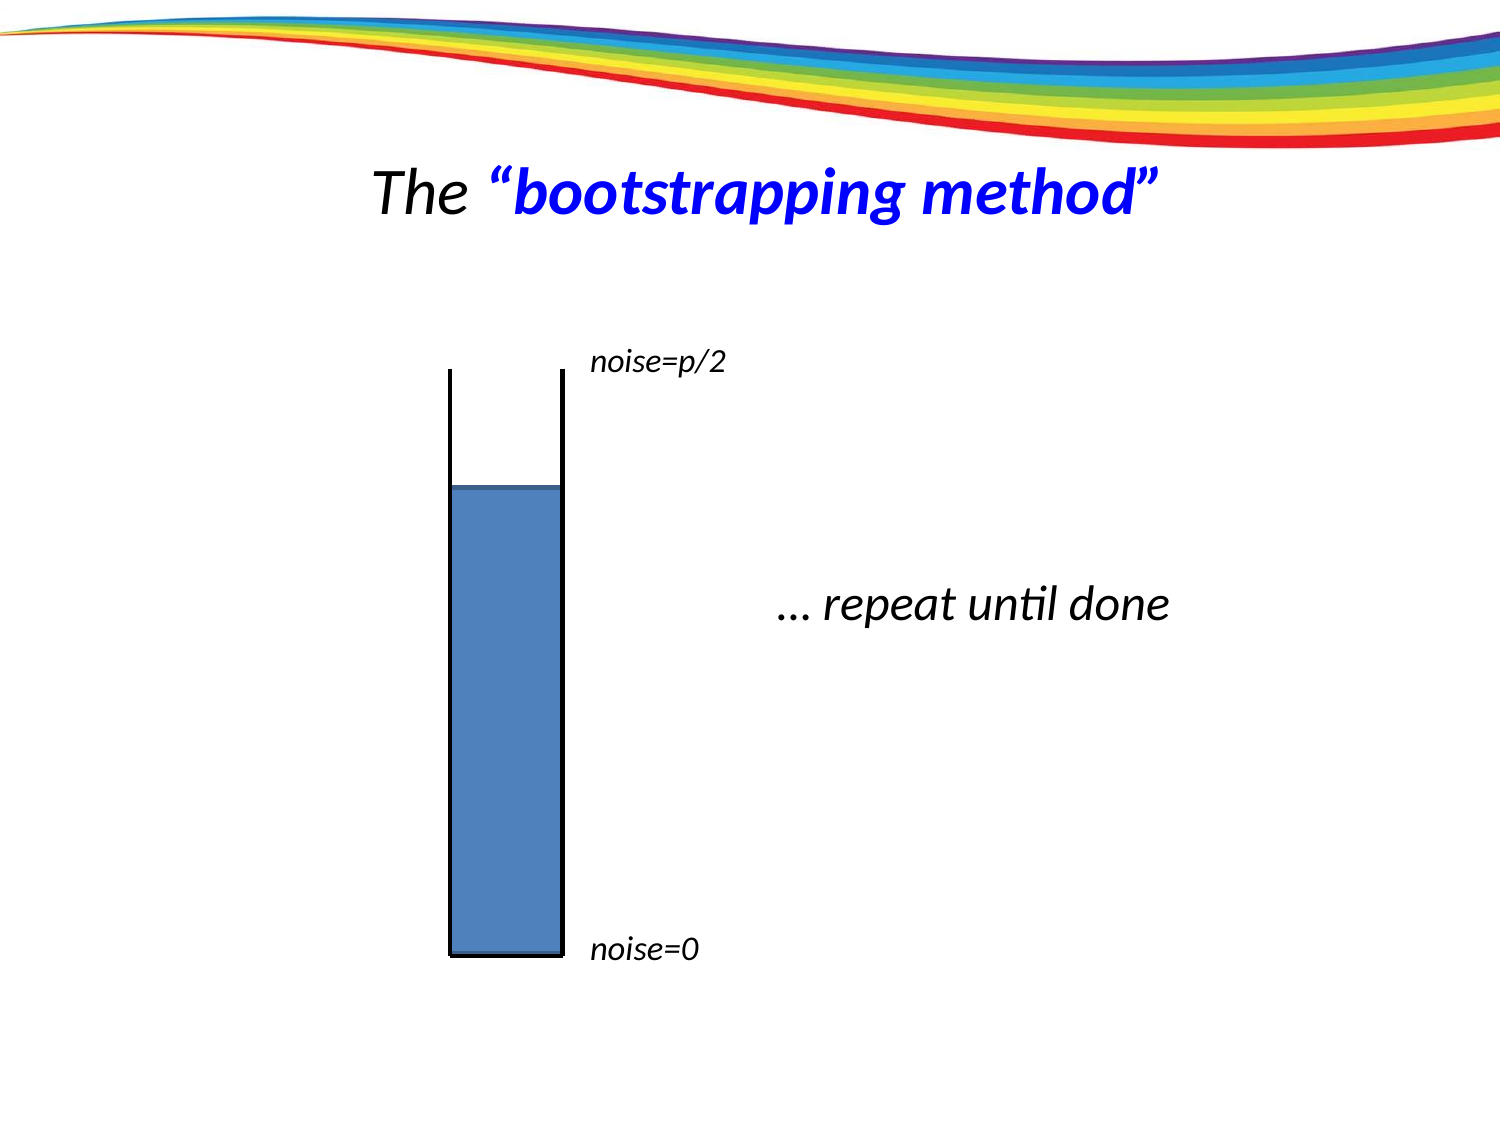

The “bootstrapping method”
noise=p/2

… repeat until done
noise=0